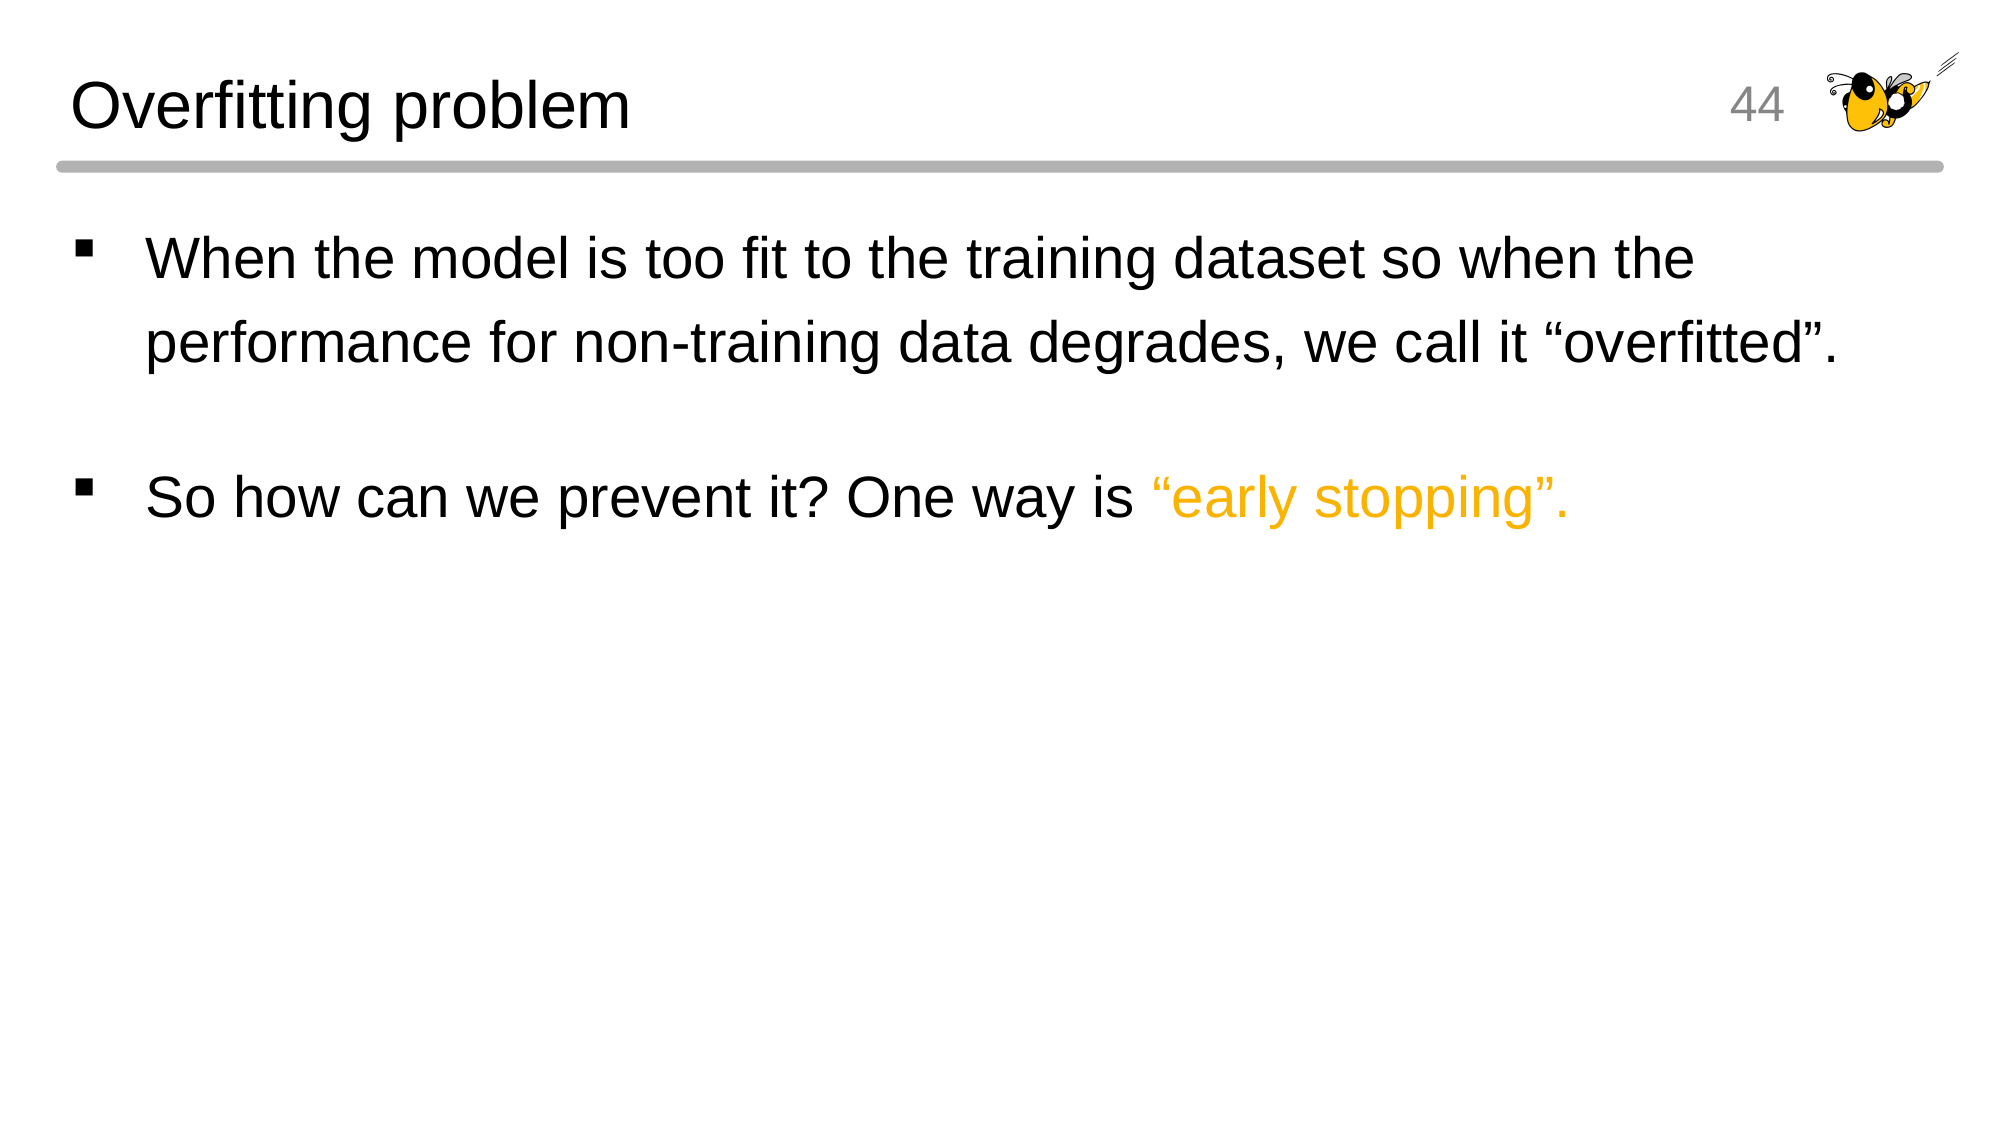

# Overfitting problem
44
When the model is too fit to the training dataset so when the performance for non-training data degrades, we call it “overfitted”.
So how can we prevent it? One way is “early stopping”.